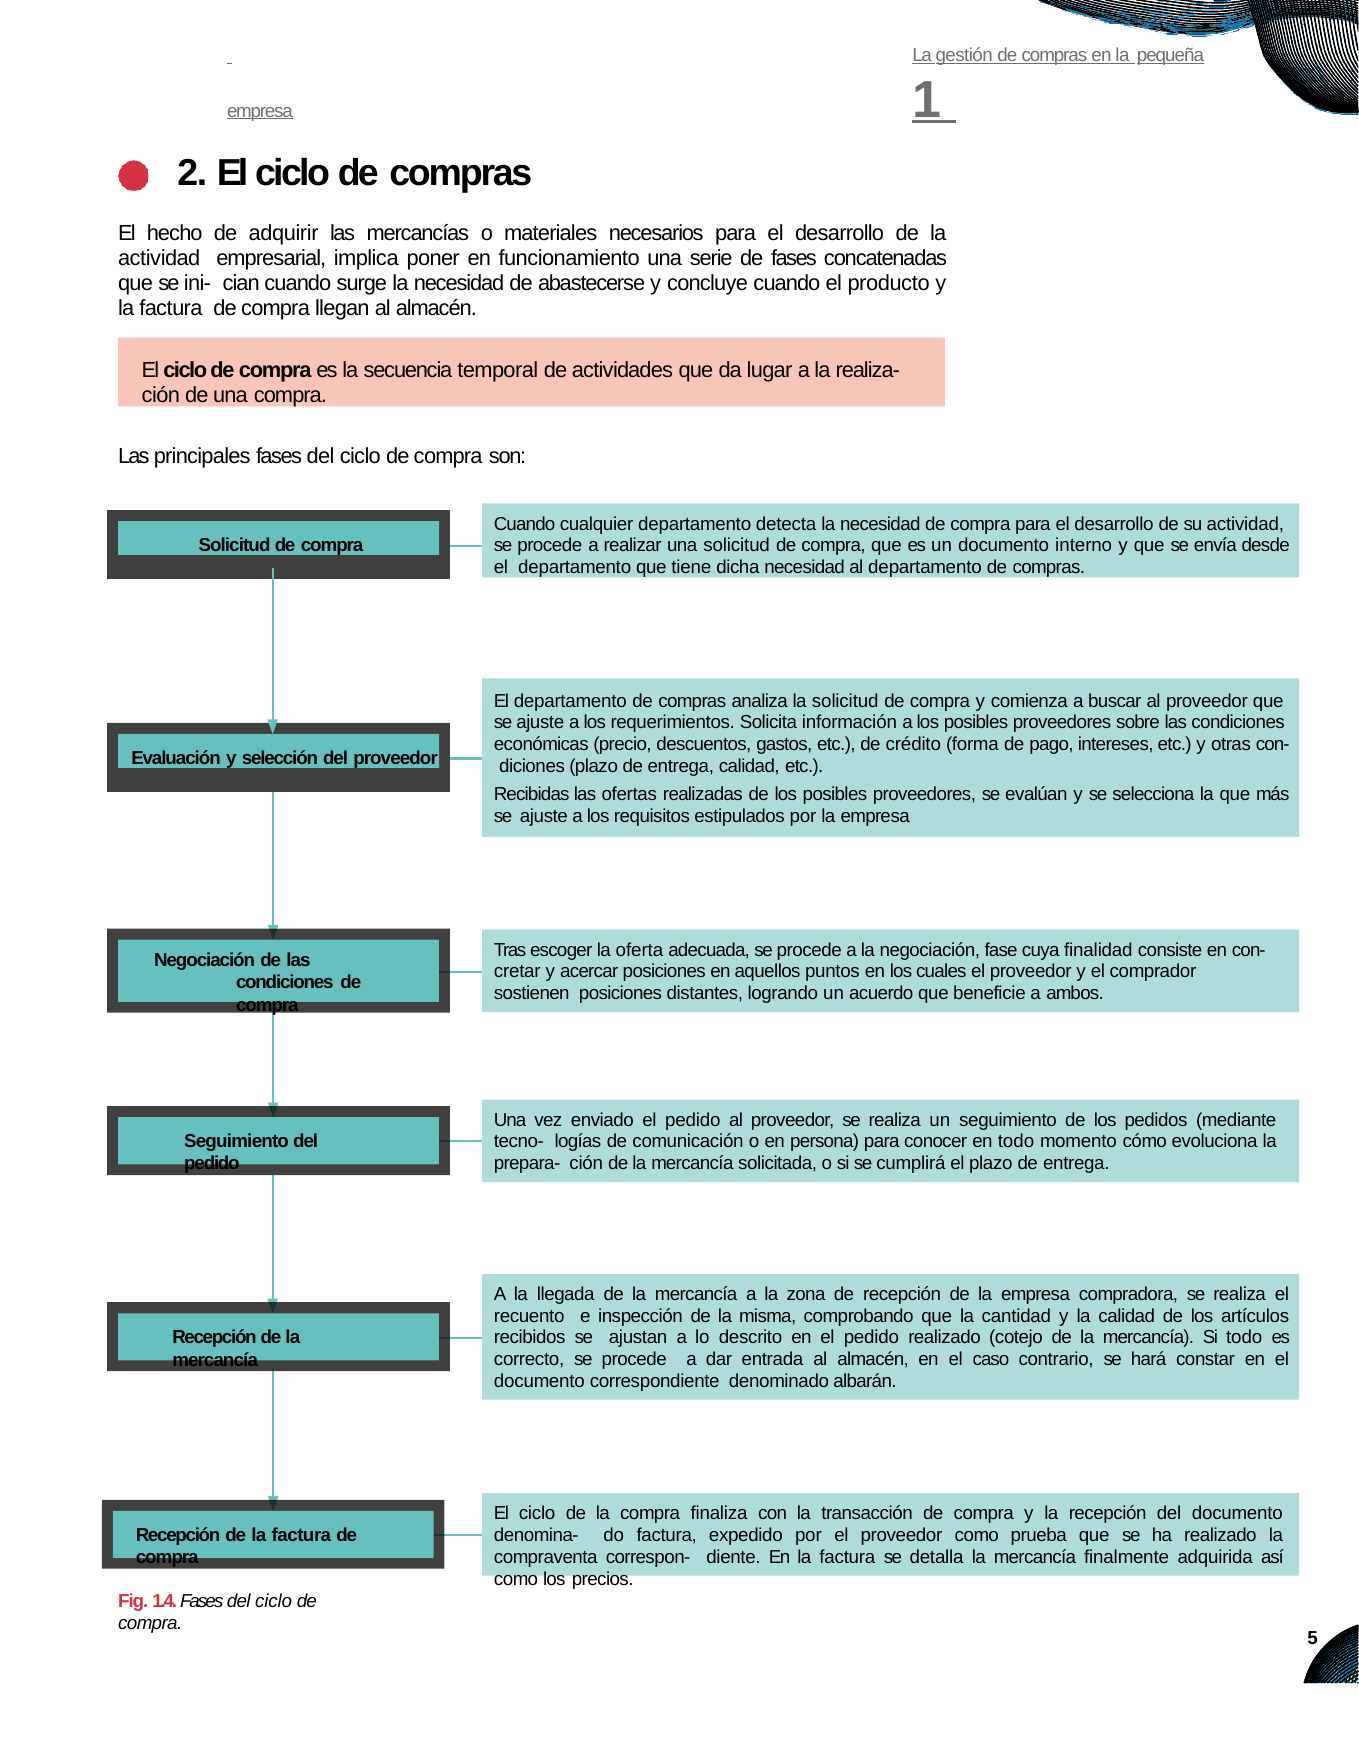

# La gestión de compras en la pequeña empresa	1
2. El ciclo de compras
El hecho de adquirir las mercancías o materiales necesarios para el desarrollo de la actividad  empresarial, implica poner en funcionamiento una serie de fases concatenadas que se ini-  cian cuando surge la necesidad de abastecerse y concluye cuando el producto y la factura  de compra llegan al almacén.

El ciclo de compra es la secuencia temporal de actividades que da lugar a la realiza-  ción de una compra.
Las principales fases del ciclo de compra son:
Cuando cualquier departamento detecta la necesidad de compra para el desarrollo de su actividad,  se procede a realizar una solicitud de compra, que es un documento interno y que se envía desde el  departamento que tiene dicha necesidad al departamento de compras.

Solicitud de compra

El departamento de compras analiza la solicitud de compra y comienza a buscar al proveedor que  se ajuste a los requerimientos. Solicita información a los posibles proveedores sobre las condiciones  económicas (precio, descuentos, gastos, etc.), de crédito (forma de pago, intereses, etc.) y otras con-  diciones (plazo de entrega, calidad, etc.).
Recibidas las ofertas realizadas de los posibles proveedores, se evalúan y se selecciona la que más se  ajuste a los requisitos estipulados por la empresa

Evaluación y selección del proveedor

Tras escoger la oferta adecuada, se procede a la negociación, fase cuya finalidad consiste en con-  cretar y acercar posiciones en aquellos puntos en los cuales el proveedor y el comprador sostienen  posiciones distantes, logrando un acuerdo que beneficie a ambos.
Negociación de las condiciones  de compra

Una vez enviado el pedido al proveedor, se realiza un seguimiento de los pedidos (mediante tecno-  logías de comunicación o en persona) para conocer en todo momento cómo evoluciona la prepara-  ción de la mercancía solicitada, o si se cumplirá el plazo de entrega.

Seguimiento del pedido

A la llegada de la mercancía a la zona de recepción de la empresa compradora, se realiza el recuento  e inspección de la misma, comprobando que la cantidad y la calidad de los artículos recibidos se  ajustan a lo descrito en el pedido realizado (cotejo de la mercancía). Si todo es correcto, se procede  a dar entrada al almacén, en el caso contrario, se hará constar en el documento correspondiente  denominado albarán.

Recepción de la mercancía

El ciclo de la compra finaliza con la transacción de compra y la recepción del documento denomina-  do factura, expedido por el proveedor como prueba que se ha realizado la compraventa correspon-  diente. En la factura se detalla la mercancía finalmente adquirida así como los precios.

Recepción de la factura de compra
Fig. 1.4. Fases del ciclo de compra.
5